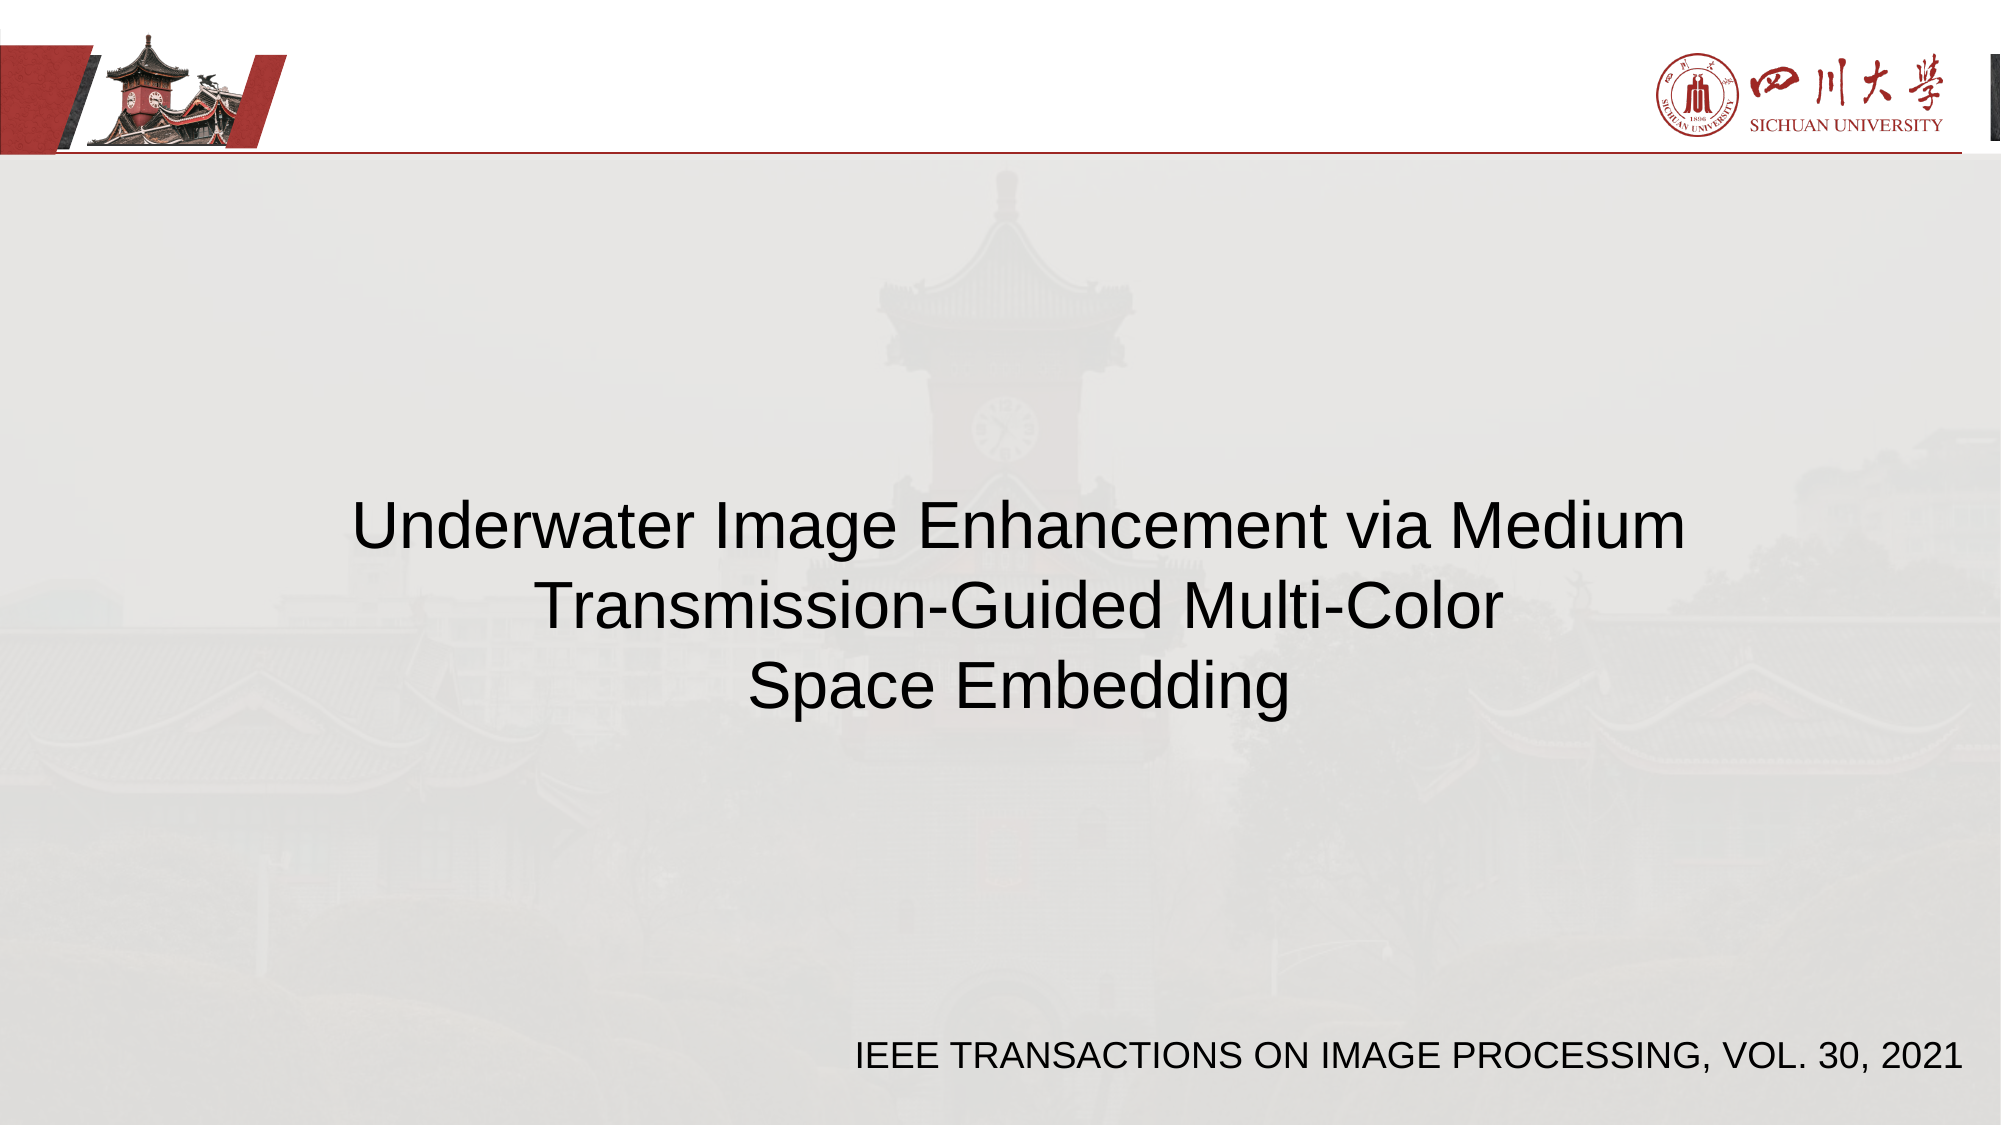

Underwater Image Enhancement via Medium
Transmission-Guided Multi-Color
Space Embedding
IEEE TRANSACTIONS ON IMAGE PROCESSING, VOL. 30, 2021